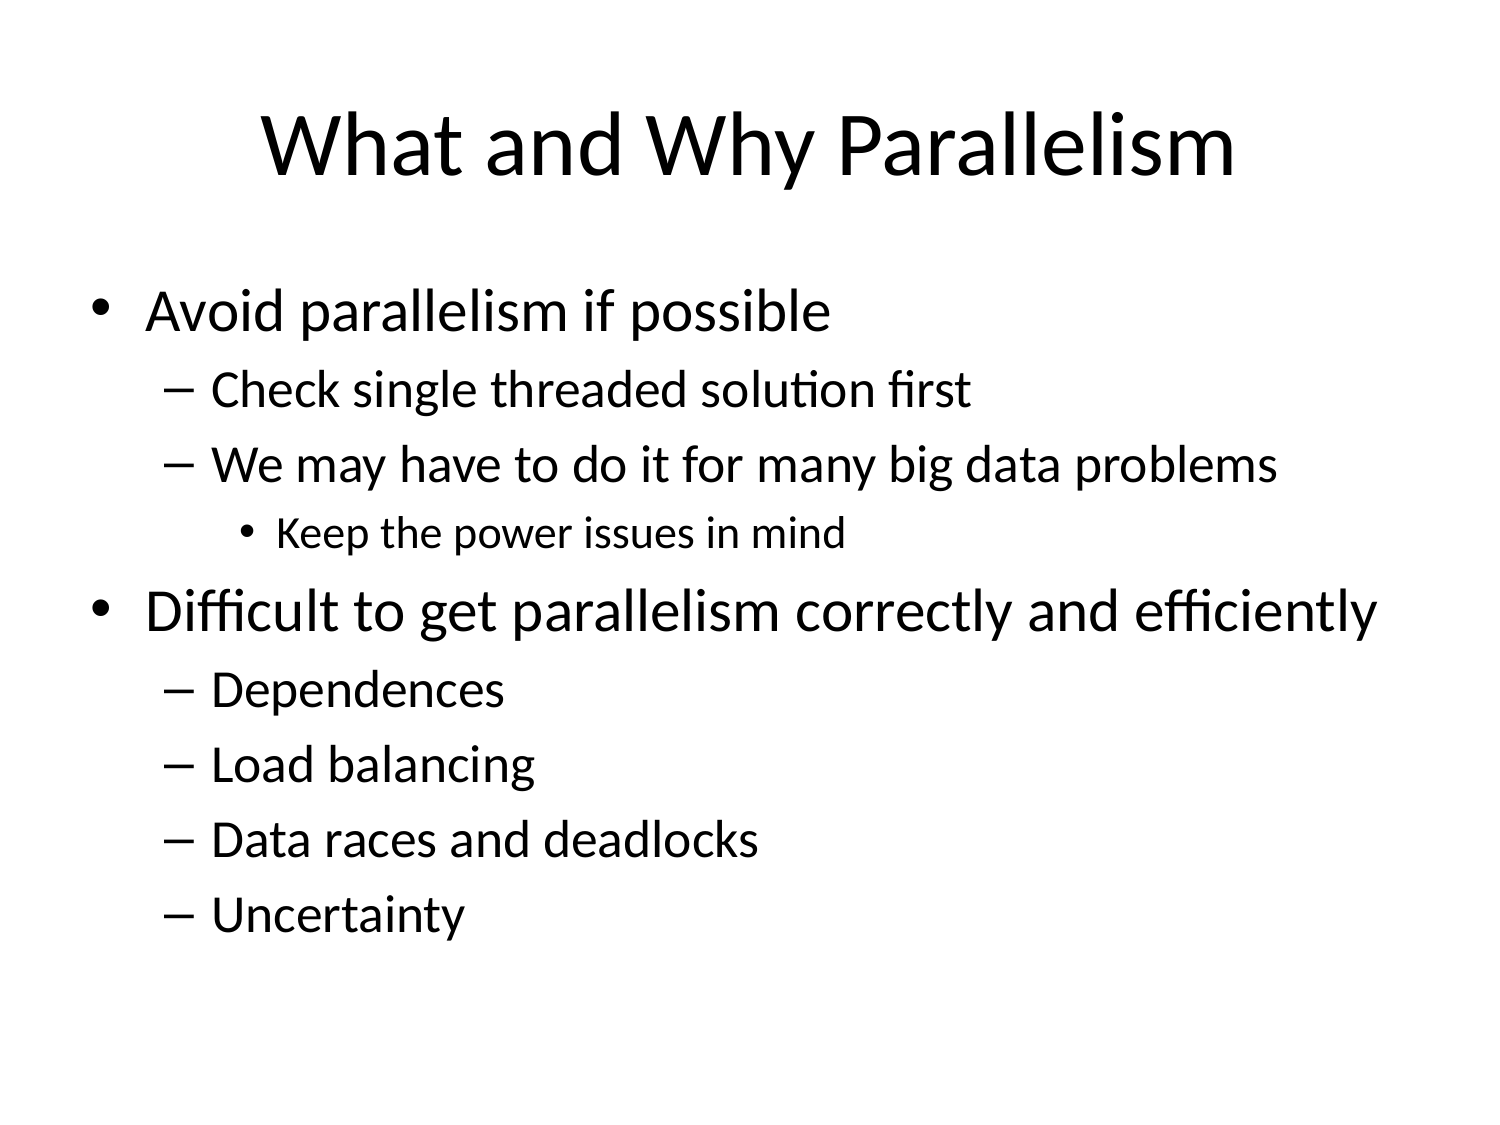

# What and Why Parallelism
Avoid parallelism if possible
Check single threaded solution first
We may have to do it for many big data problems
Keep the power issues in mind
Difficult to get parallelism correctly and efficiently
Dependences
Load balancing
Data races and deadlocks
Uncertainty